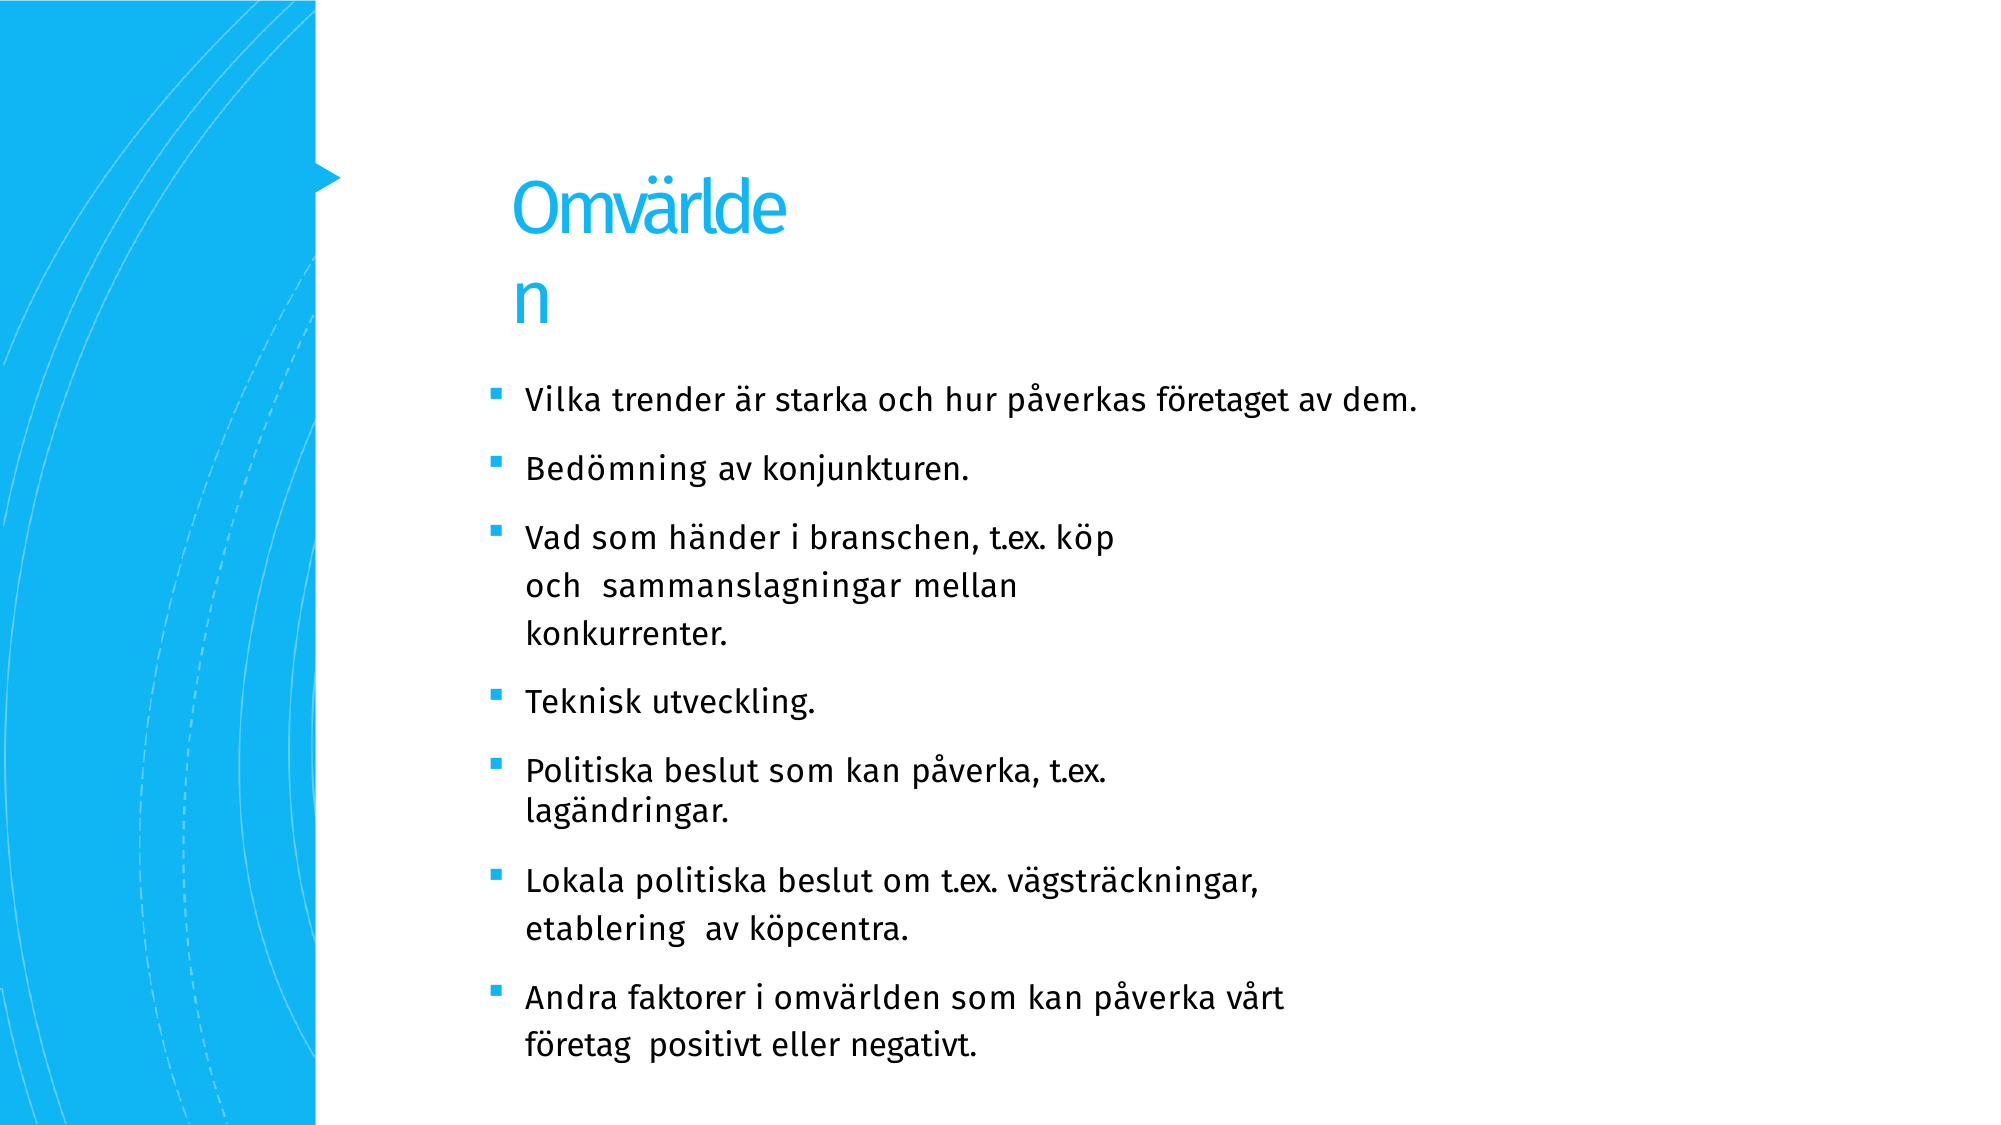

# Omvärlden
Vilka trender är starka och hur påverkas företaget av dem.
Bedömning av konjunkturen.
Vad som händer i branschen, t.ex. köp och  sammanslagningar mellan konkurrenter.
Teknisk utveckling.
Politiska beslut som kan påverka, t.ex. lagändringar.
Lokala politiska beslut om t.ex. vägsträckningar, etablering  av köpcentra.
Andra faktorer i omvärlden som kan påverka vårt företag  positivt eller negativt.